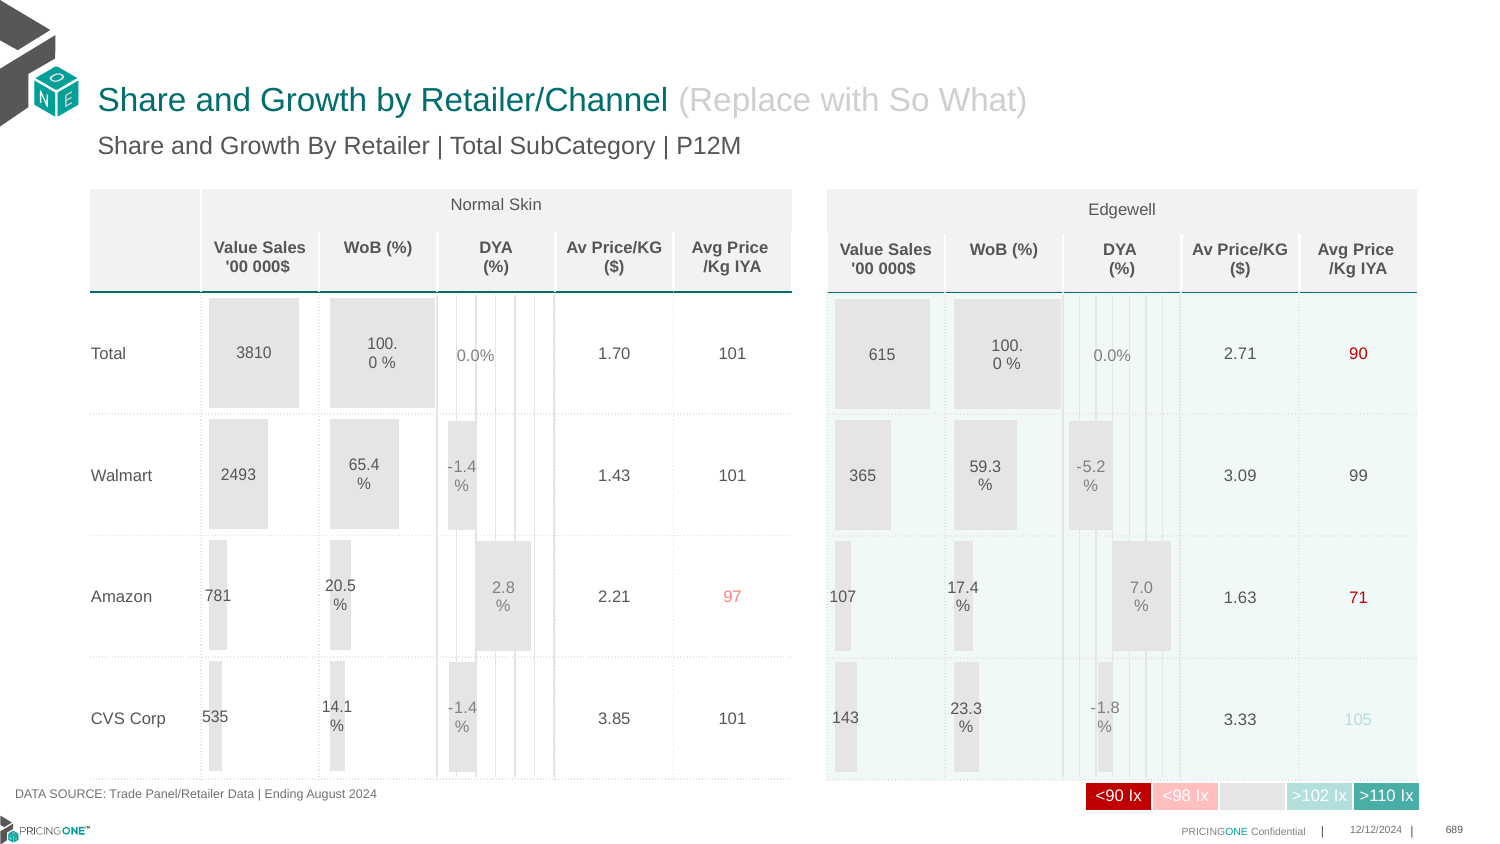

# Share and Growth by Retailer/Channel (Replace with So What)
Share and Growth By Retailer | Total SubCategory | P12M
|  | Normal Skin | Total Category |  |  |  |
| --- | --- | --- | --- | --- | --- |
|  | Value Sales '00 000$ | WoB (%) | DYA (%) | Av Price/KG ($) | Avg Price /Kg IYA |
| Total |  |  |  | 1.70 | 101 |
| Walmart |  |  |  | 1.43 | 101 |
| Amazon |  |  |  | 2.21 | 97 |
| CVS Corp |  |  |  | 3.85 | 101 |
| Edgewell | Client |  |  |  |
| --- | --- | --- | --- | --- |
| Value Sales '00 000$ | WoB (%) | DYA (%) | Av Price/KG ($) | Avg Price /Kg IYA |
|  |  |  | 2.71 | 90 |
|  |  |  | 3.09 | 99 |
|  |  |  | 1.63 | 71 |
|  |  |  | 3.33 | 105 |

### Chart

| Category | Value Sales |
|---|---|
| Grand Total | 380999232.0 |
| Walmart | 249345801.0 |
| Amazon | 78104487.0 |
| CVS Corp | 53548944.0 |

### Chart

| Category | Trade WoB % |
|---|---|
| Grand Total | 1.0 |
| Walmart | 0.654452240470658 |
| Amazon | 0.2049990667697724 |
| CVS Corp | 0.14054869275956966 |

### Chart

| Category | Value Sales |
|---|---|
| Grand Total | 61541935.0 |
| Walmart | 36484402.0 |
| Amazon | 10734023.0 |
| CVS Corp | 14323510.0 |

### Chart

| Category | Trade WoB % |
|---|---|
| Grand Total | 1.0 |
| Walmart | 0.5928380704961584 |
| Amazon | 0.17441802894237887 |
| CVS Corp | 0.23274390056146269 |

### Chart

| Category | Trade WoB % DYA |
|---|---|
| Grand Total | 0.0 |
| Walmart | -0.014472487180240523 |
| Amazon | 0.028378892572856085 |
| CVS Corp | -0.013906405392615506 |

### Chart

| Category | Trade WoB % DYA |
|---|---|
| Grand Total | 0.0 |
| Walmart | -0.05206351429045031 |
| Amazon | 0.06987220775155832 |
| CVS Corp | -0.017808693461108 |
DATA SOURCE: Trade Panel/Retailer Data | Ending August 2024
| <90 Ix | <98 Ix |  | >102 Ix | >110 Ix |
| --- | --- | --- | --- | --- |

12/12/2024
689